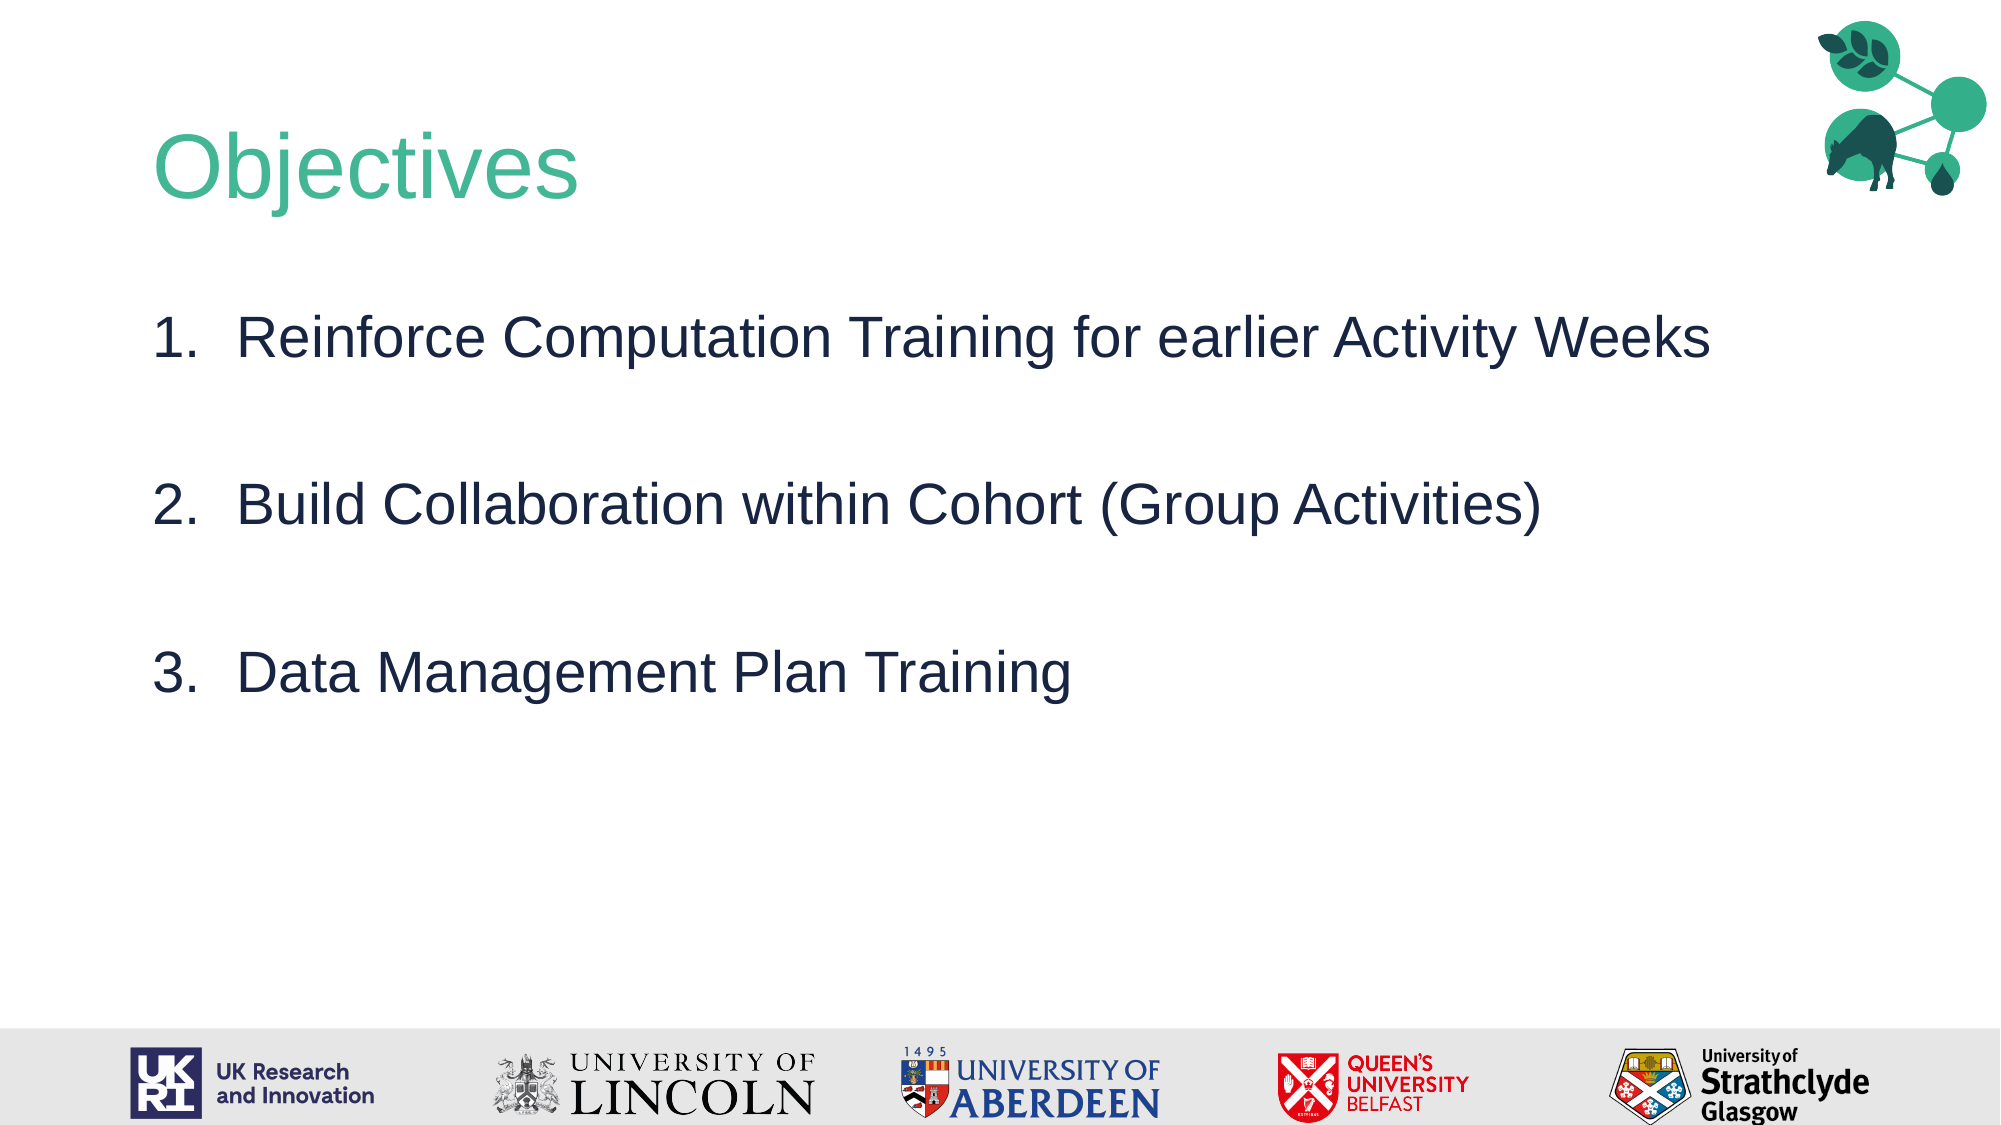

# Objectives
Reinforce Computation Training for earlier Activity Weeks

Build Collaboration within Cohort (Group Activities)

Data Management Plan Training